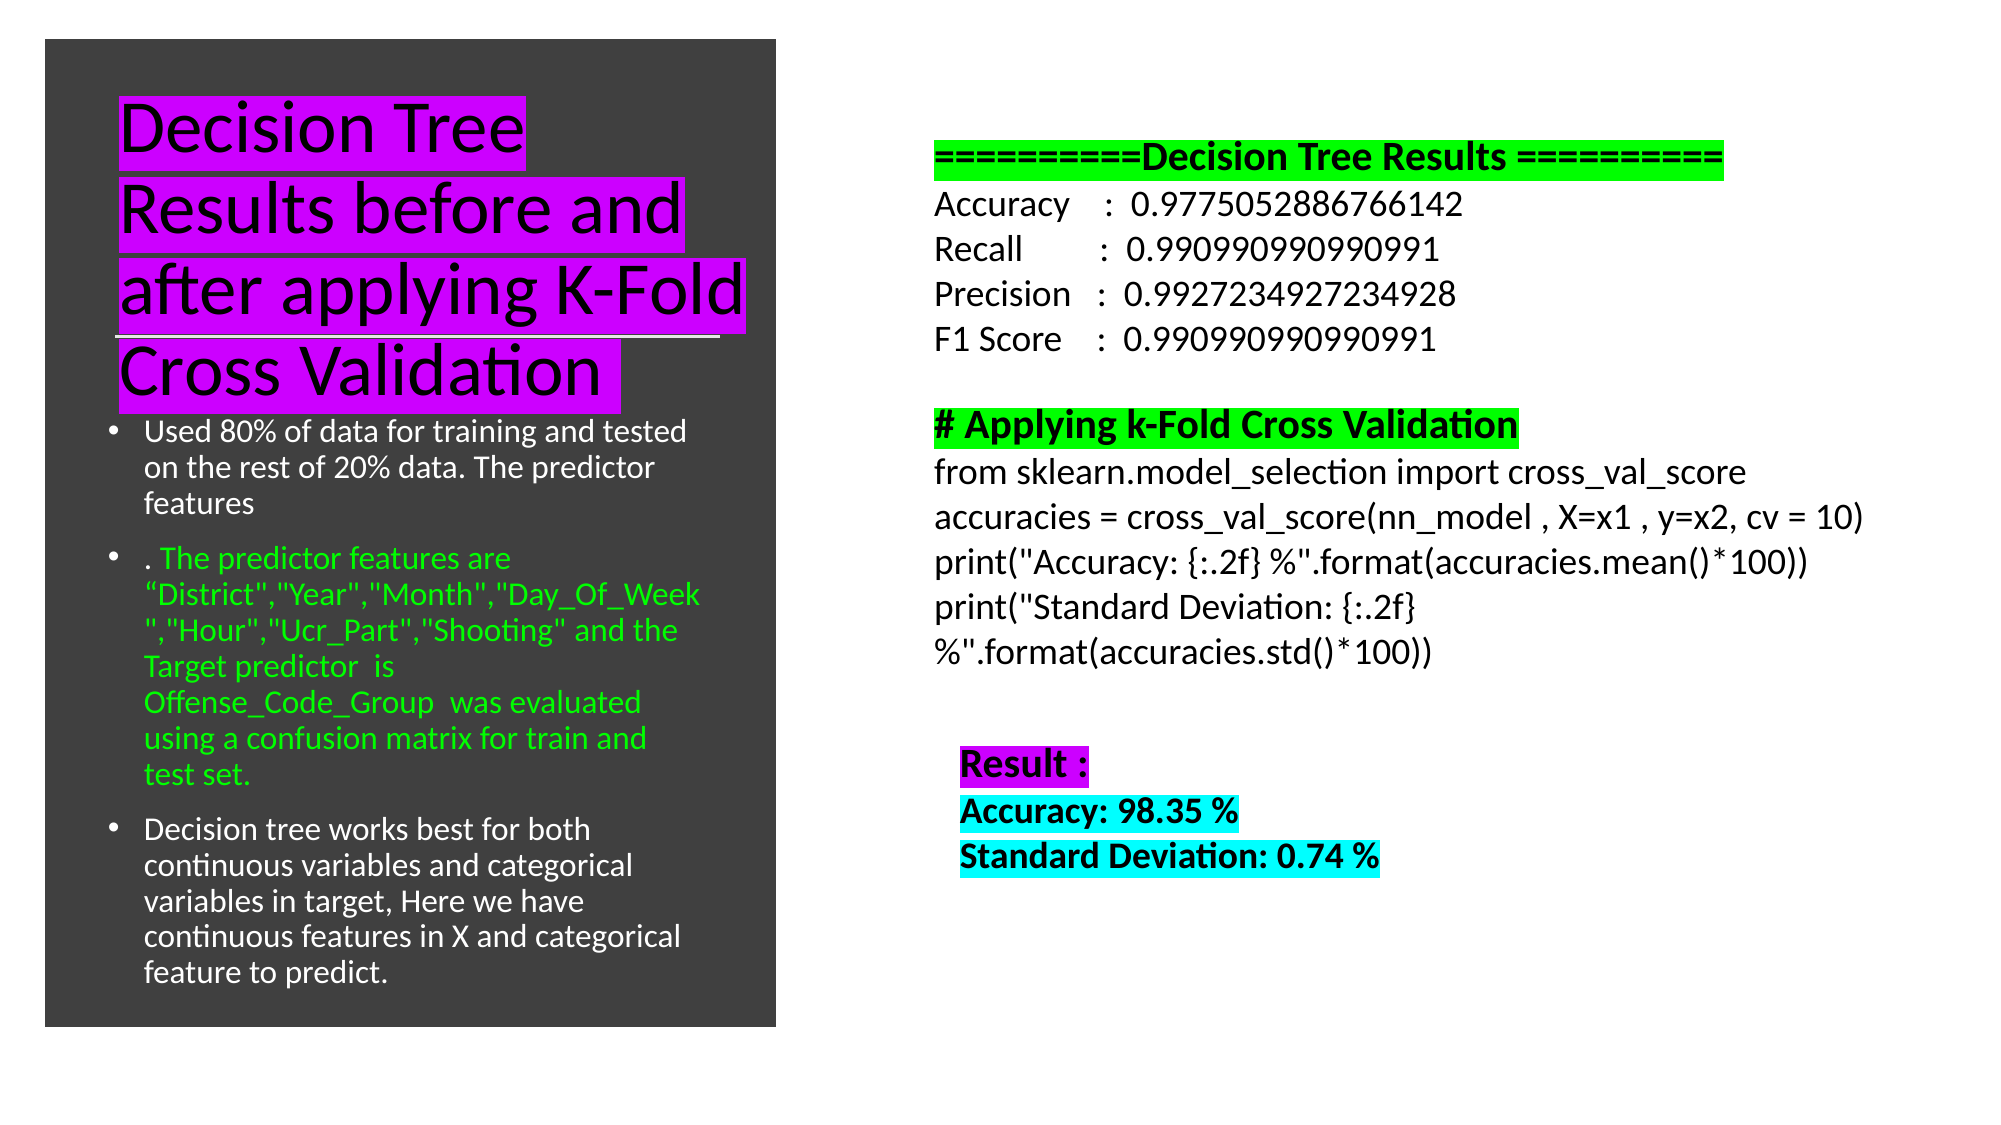

==========Decision Tree Results ==========
Accuracy    :  0.9775052886766142
Recall         :  0.990990990990991
Precision   :  0.9927234927234928
F1 Score    :  0.990990990990991
# Decision Tree Results before and after applying K-Fold Cross Validation
# Applying k-Fold Cross Validation
from sklearn.model_selection import cross_val_score
accuracies = cross_val_score(nn_model , X=x1 , y=x2, cv = 10)
print("Accuracy: {:.2f} %".format(accuracies.mean()*100))
print("Standard Deviation: {:.2f} %".format(accuracies.std()*100))
Used 80% of data for training and tested on the rest of 20% data. The predictor features
. The predictor features are “District","Year","Month","Day_Of_Week","Hour","Ucr_Part","Shooting" and the Target predictor  is   Offense_Code_Group  was evaluated using a confusion matrix for train and test set.
Decision tree works best for both continuous variables and categorical variables in target, Here we have continuous features in X and categorical feature to predict.

Result :
Accuracy: 98.35 %
Standard Deviation: 0.74 %